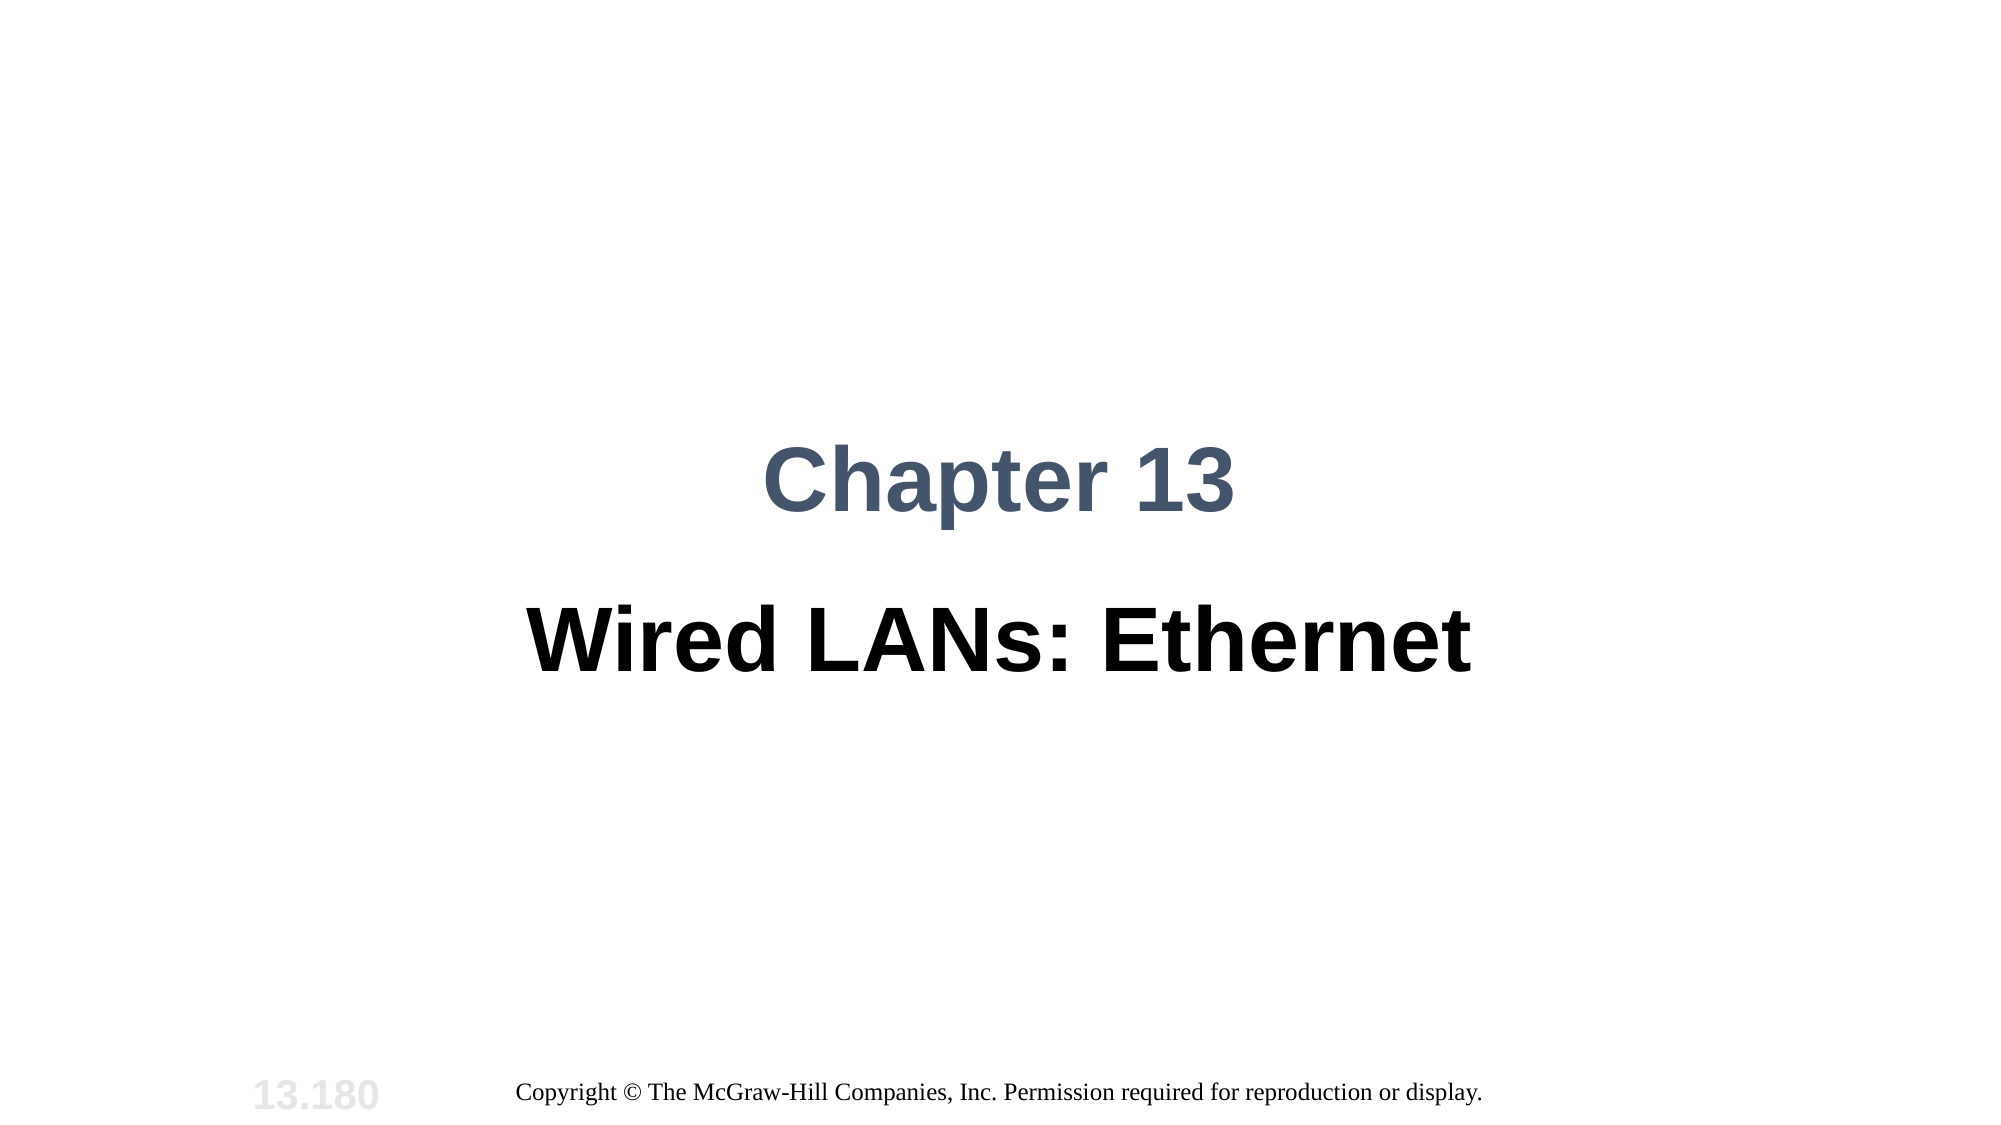

Chapter 13

Wired LANs: Ethernet
13.180
Copyright © The McGraw-Hill Companies, Inc. Permission required for reproduction or display.